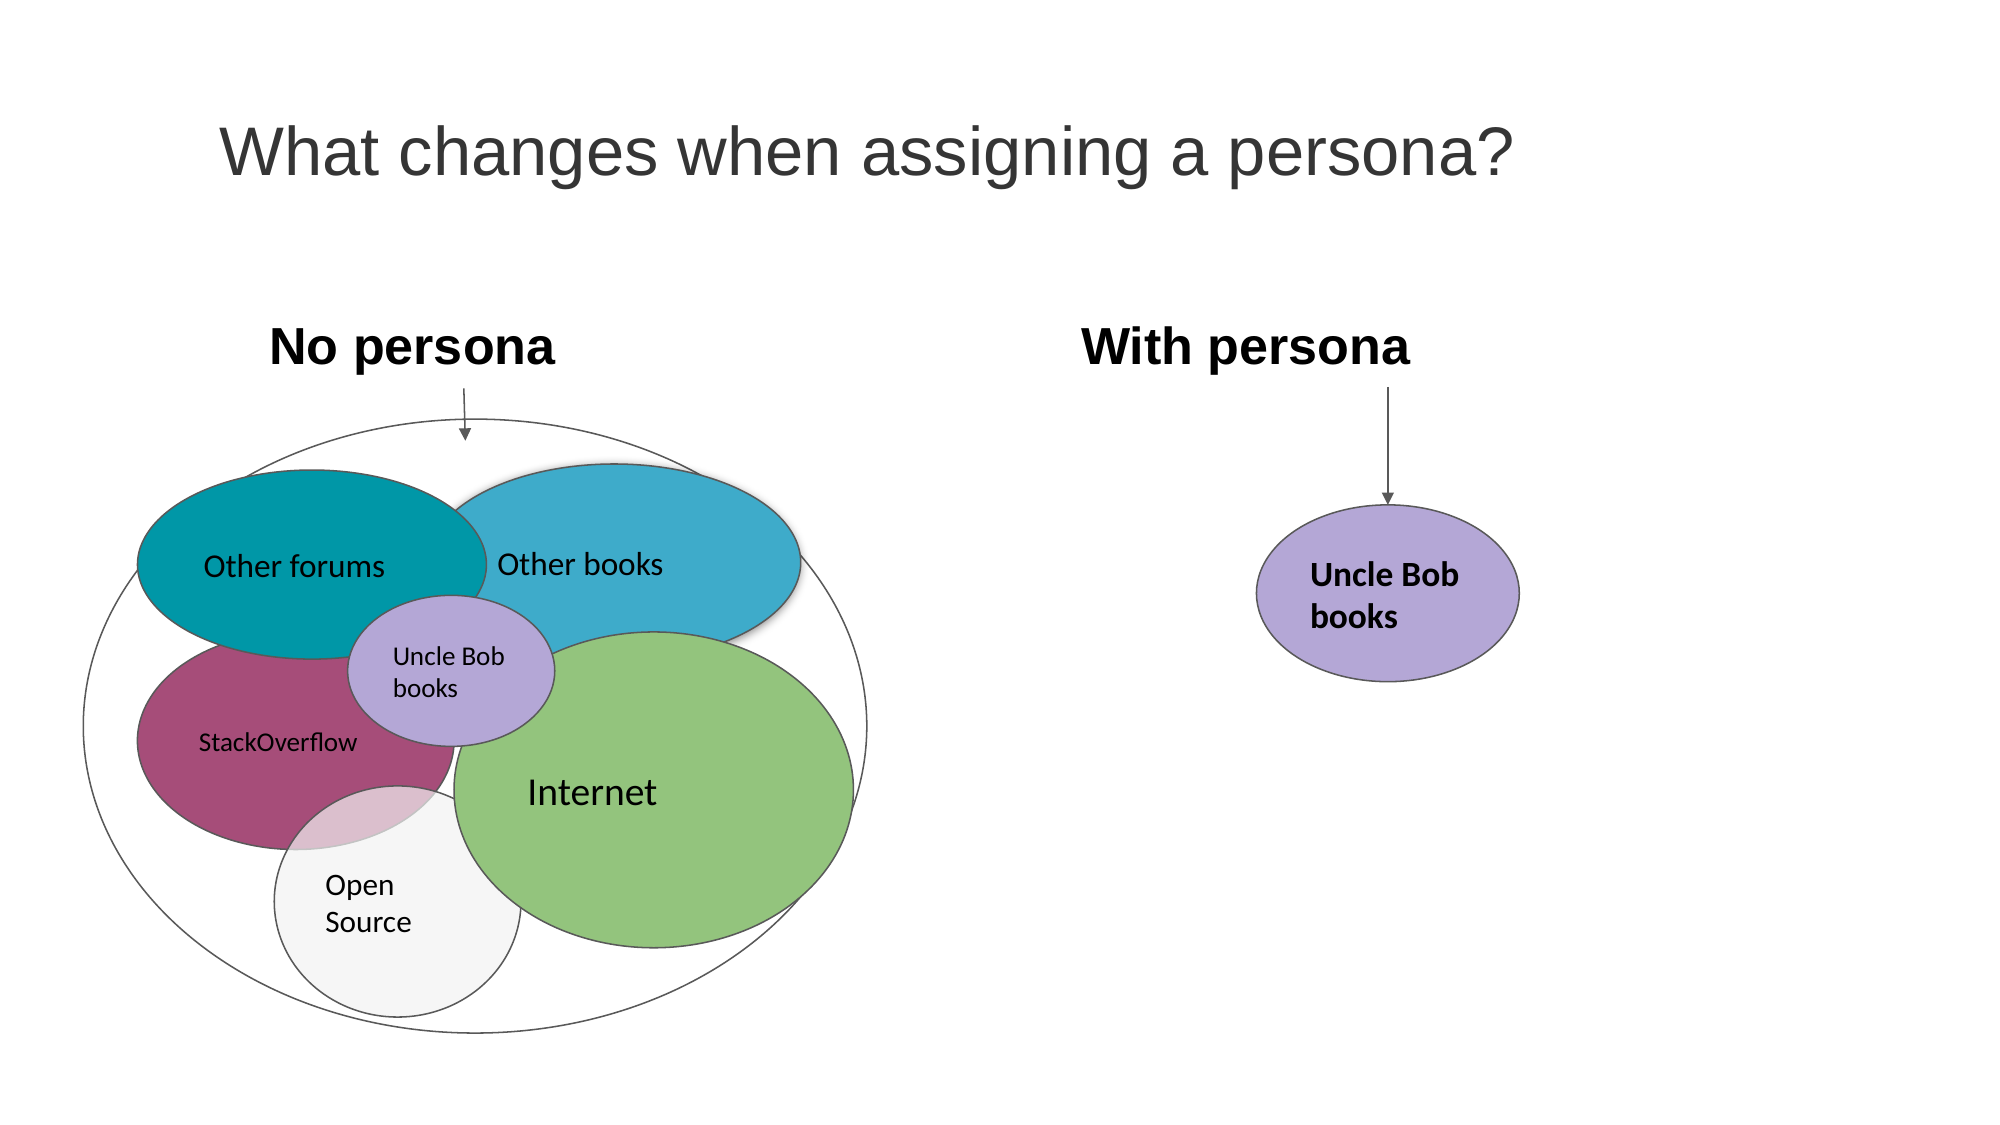

# What changes when assigning a persona?
No persona
With persona

Other books
Other forums
Uncle Bob books
Uncle Bob books
StackOverflow
Internet
Open Source
13